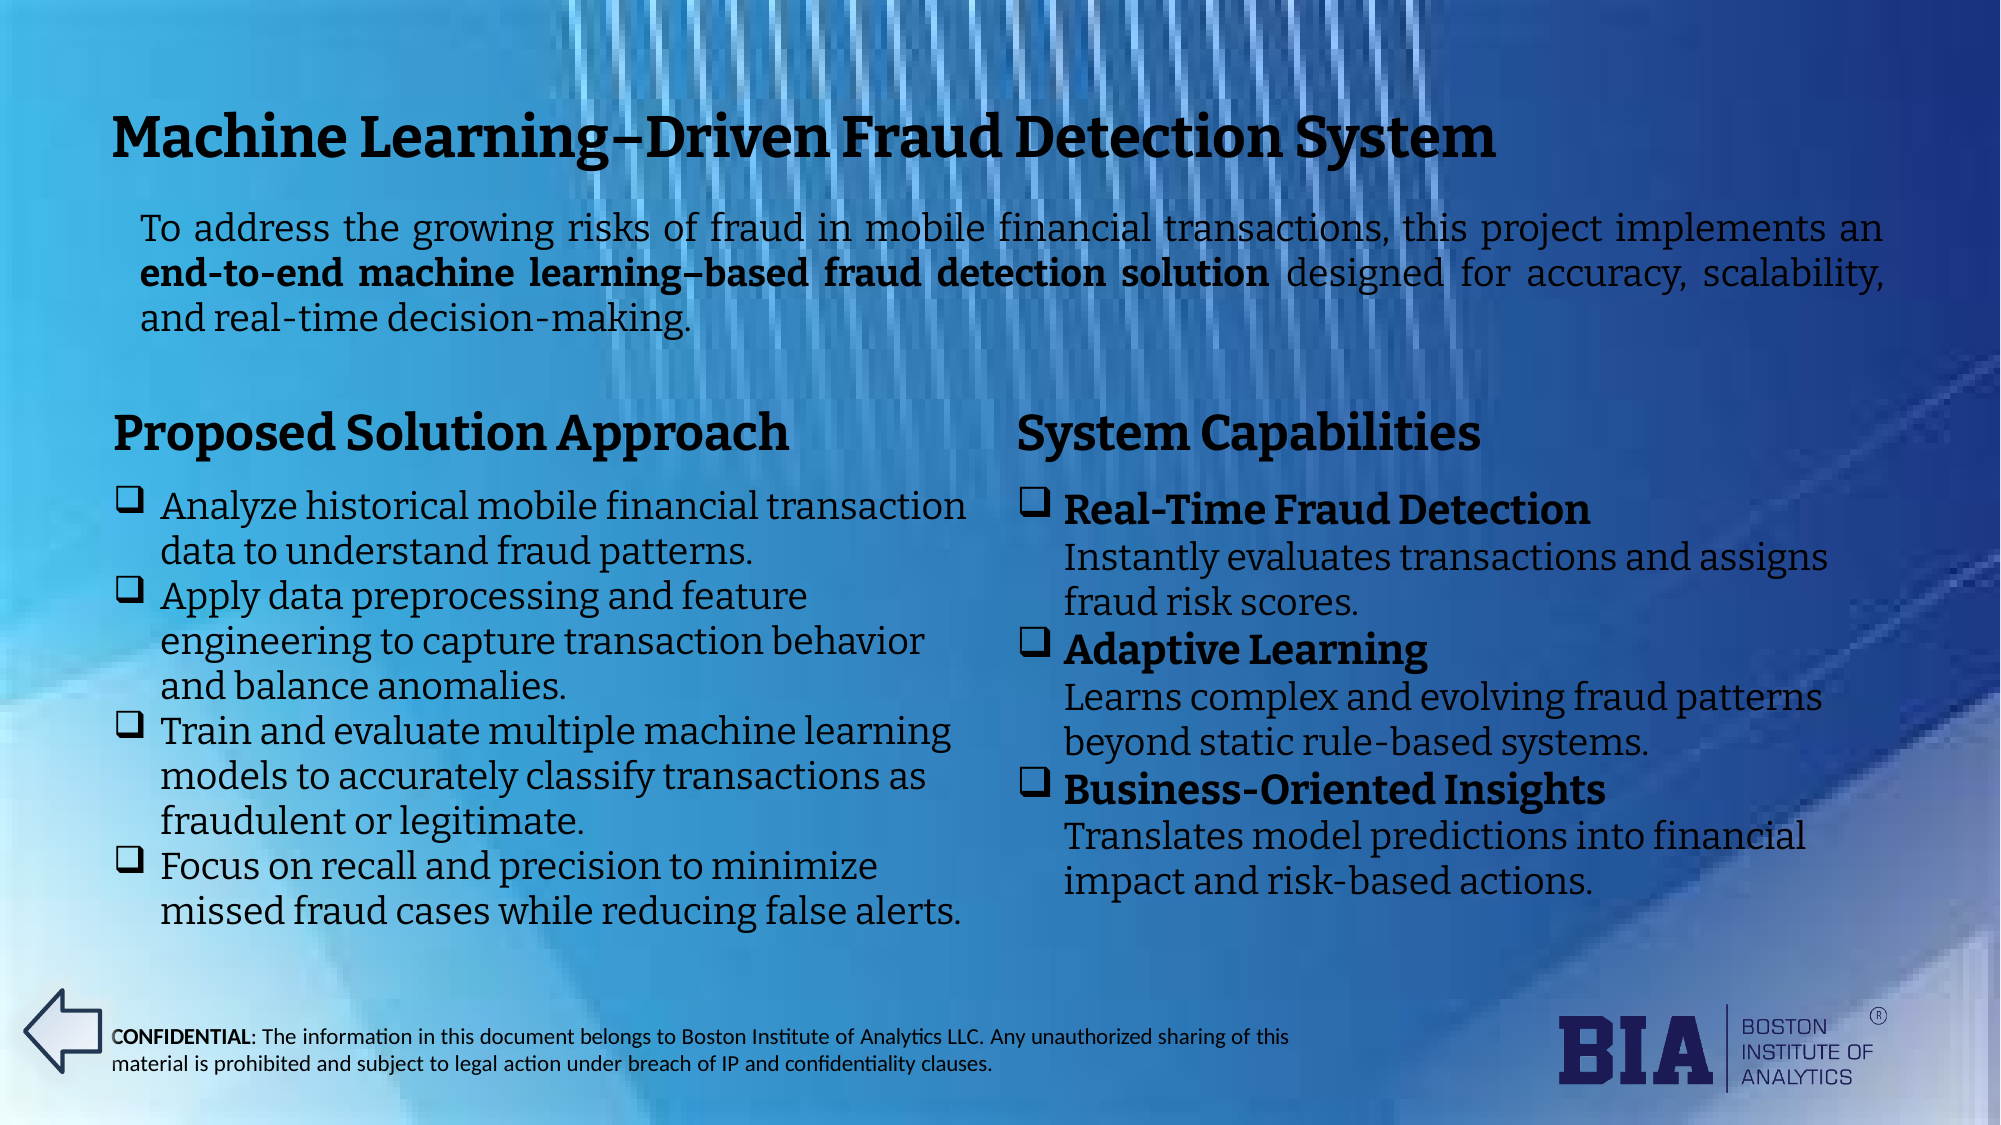

Machine Learning–Driven Fraud Detection System
To address the growing risks of fraud in mobile financial transactions, this project implements an end-to-end machine learning–based fraud detection solution designed for accuracy, scalability, and real-time decision-making.
Proposed Solution Approach

Analyze historical mobile financial transaction data to understand fraud patterns.
Apply data preprocessing and feature engineering to capture transaction behavior and balance anomalies.
Train and evaluate multiple machine learning models to accurately classify transactions as fraudulent or legitimate.
Focus on recall and precision to minimize missed fraud cases while reducing false alerts.
System Capabilities

Real-Time Fraud Detection
Instantly evaluates transactions and assigns fraud risk scores.
Adaptive Learning
Learns complex and evolving fraud patterns beyond static rule-based systems.
Business-Oriented Insights
Translates model predictions into financial impact and risk-based actions.

CONFIDENTIAL: The information in this document belongs to Boston Institute of Analytics LLC. Any unauthorized sharing of this material is prohibited and subject to legal action under breach of IP and confidentiality clauses.